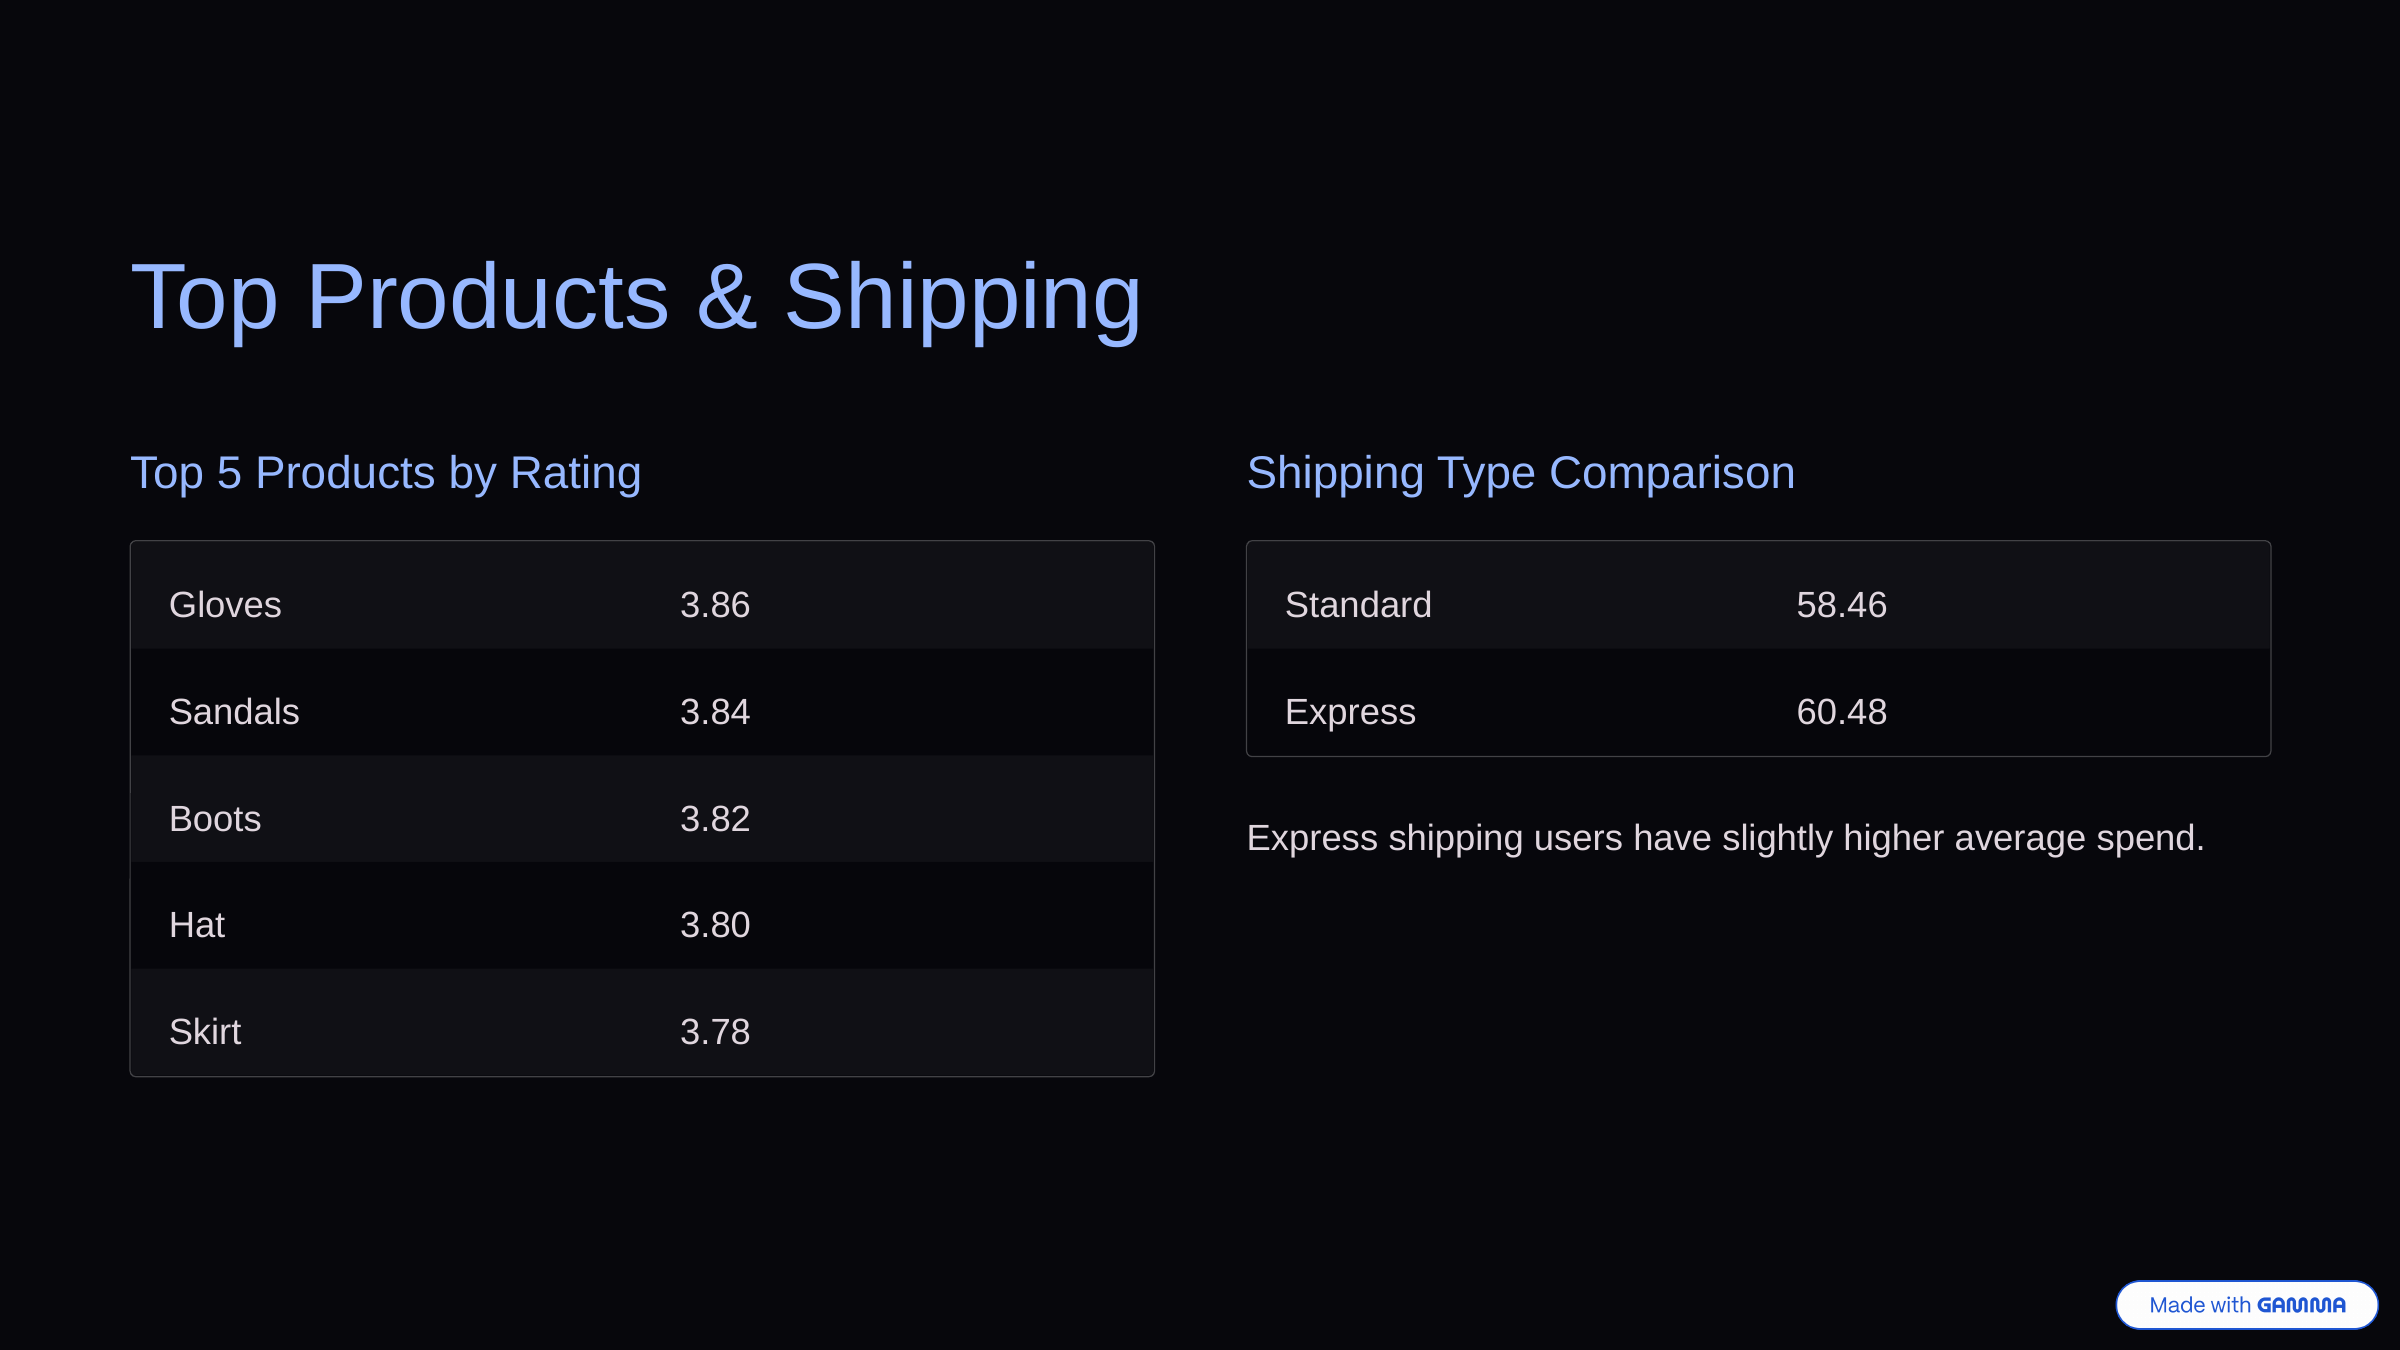

Top Products & Shipping
Top 5 Products by Rating
Shipping Type Comparison

Gloves
3.86
Standard
58.46

Sandals
3.84
Express
60.48

Boots
3.82
Express shipping users have slightly higher average spend.

Hat
3.80

Skirt
3.78